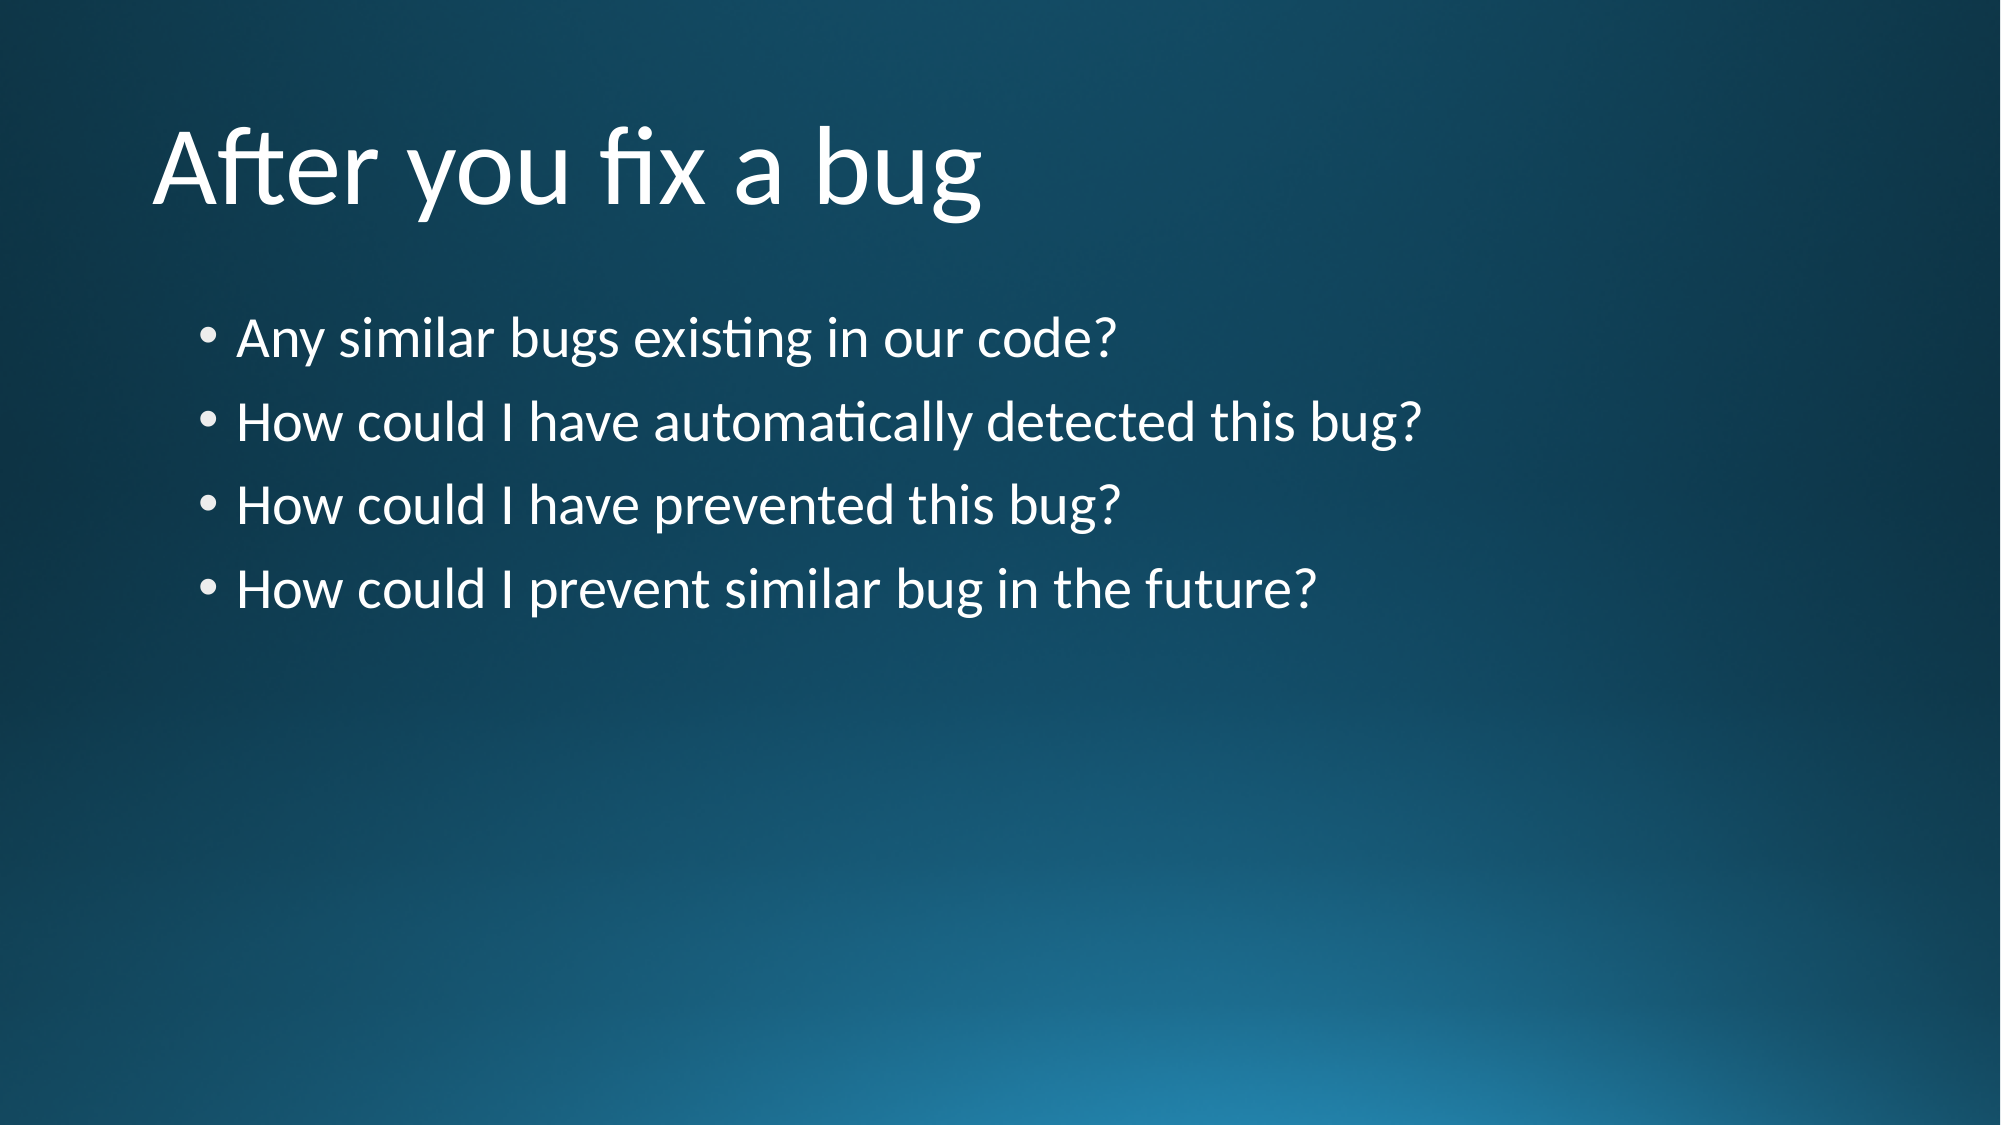

# After you fix a bug
Any similar bugs existing in our code?
How could I have automatically detected this bug?
How could I have prevented this bug?
How could I prevent similar bug in the future?